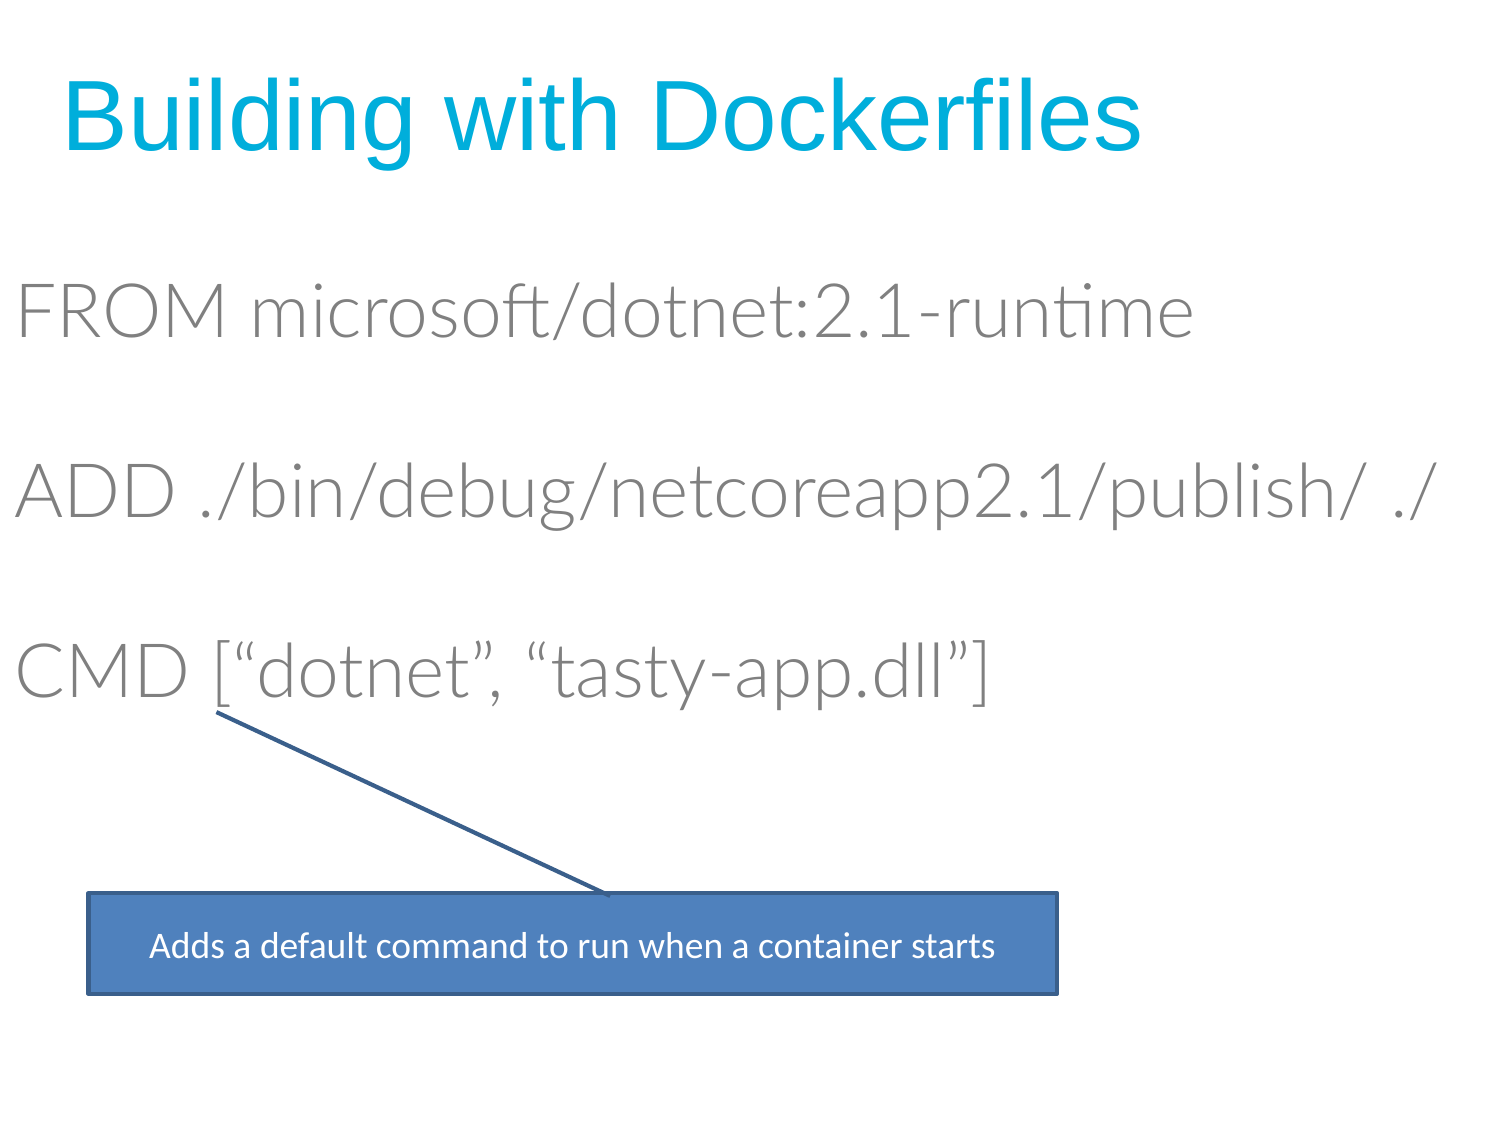

Building with Dockerfiles
FROM microsoft/dotnet:2.1-runtime

ADD ./bin/debug/netcoreapp2.1/publish/ ./

CMD [“dotnet”, “tasty-app.dll”]
Adds a default command to run when a container starts